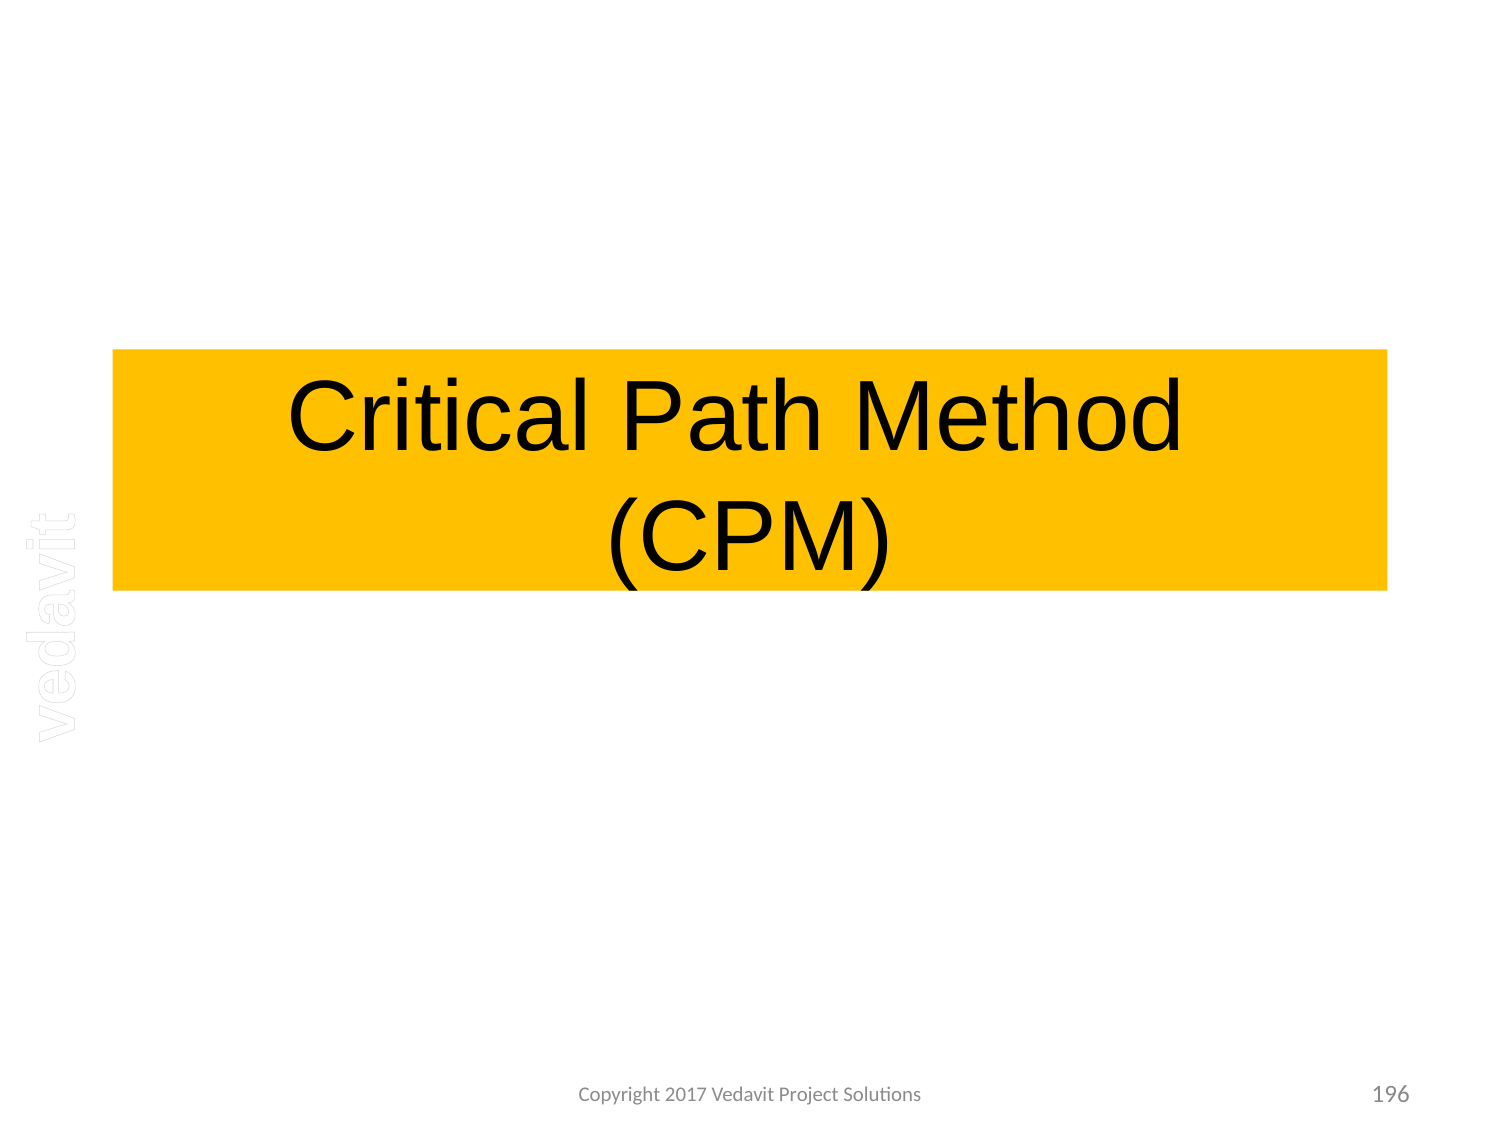

# Critical Path Method (CPM)

Copyright 2017 Vedavit Project Solutions
196